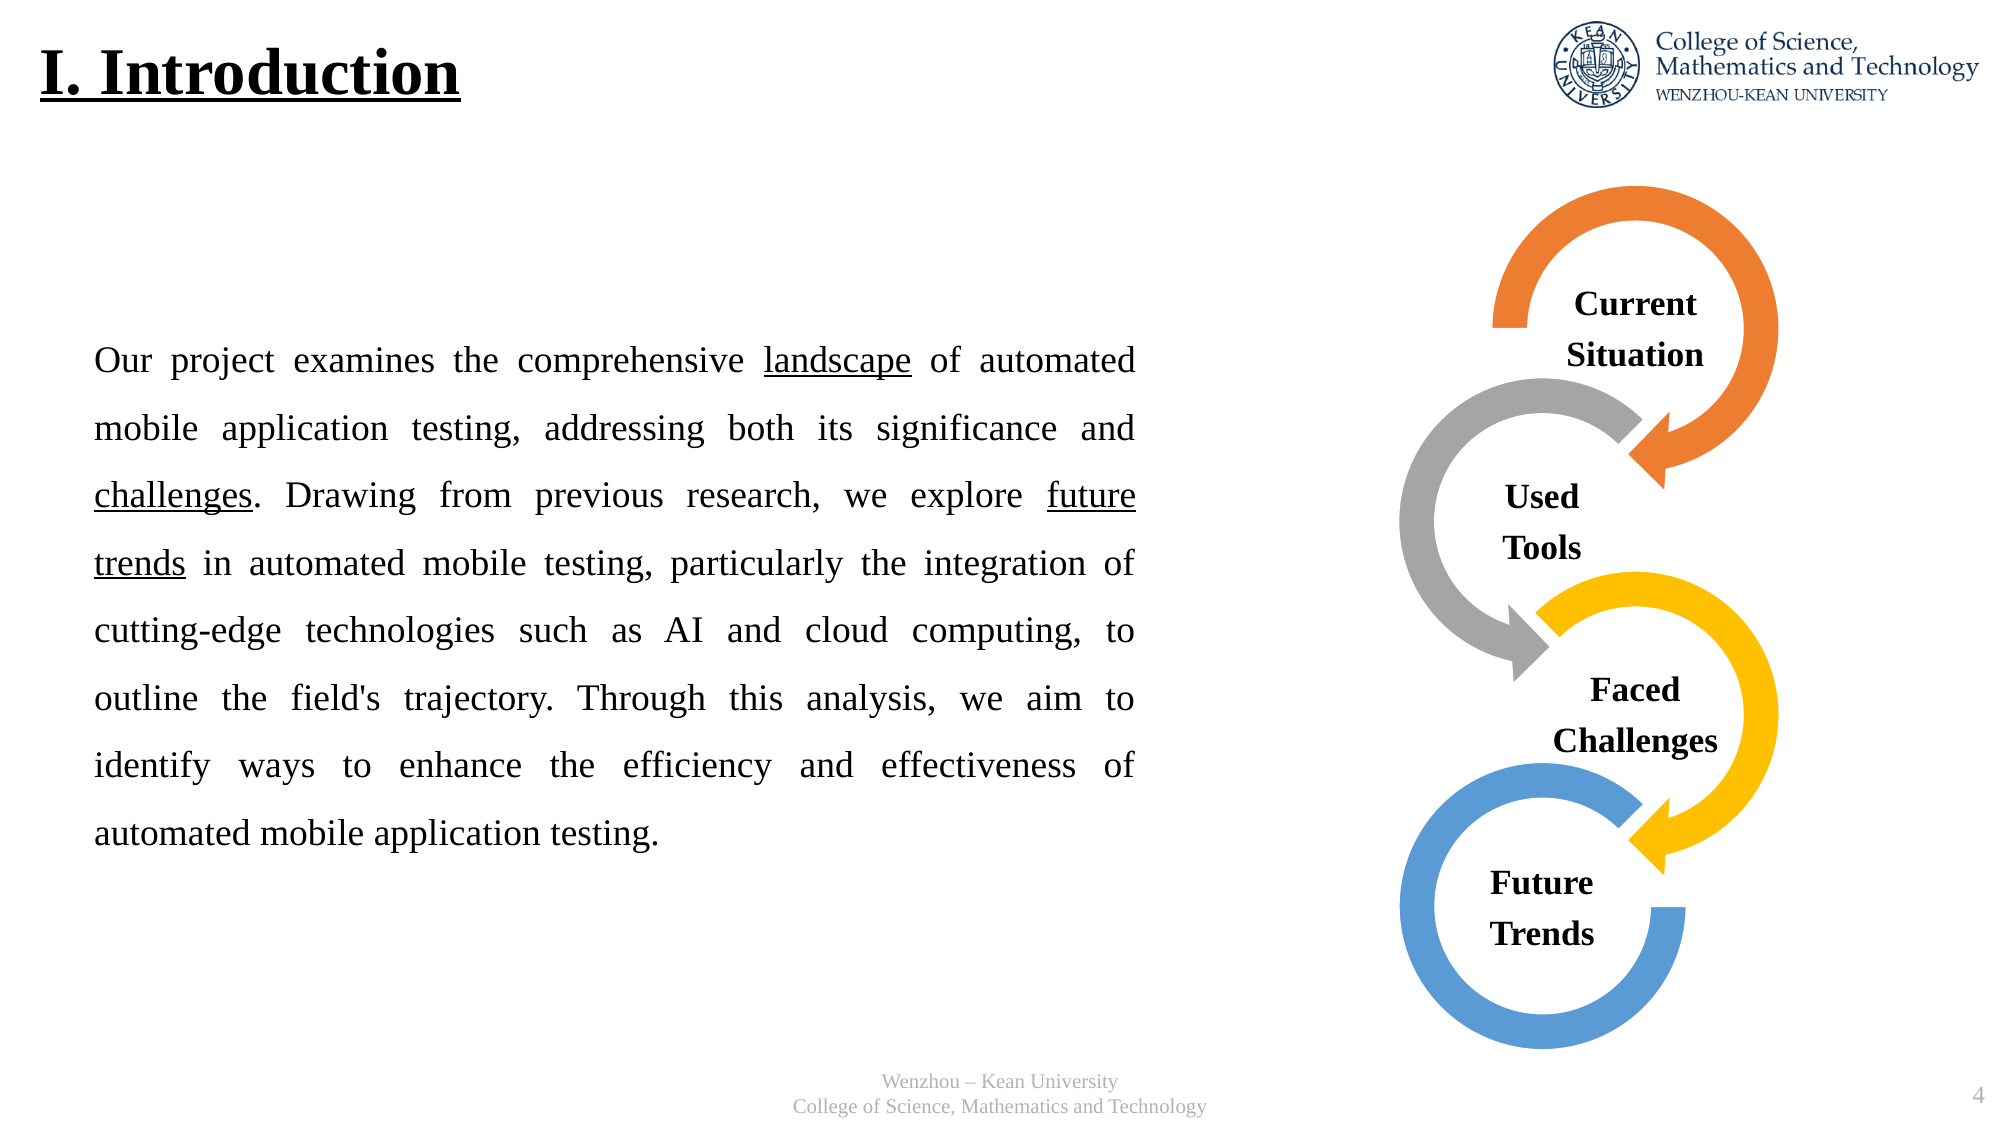

# I. Introduction
Current
Situation
Used
Tools
Faced
Challenges
Future
Trends
Our project examines the comprehensive landscape of automated mobile application testing, addressing both its significance and challenges. Drawing from previous research, we explore future trends in automated mobile testing, particularly the integration of cutting-edge technologies such as AI and cloud computing, to outline the field's trajectory. Through this analysis, we aim to identify ways to enhance the efficiency and effectiveness of automated mobile application testing.
Wenzhou – Kean University
College of Science, Mathematics and Technology
4